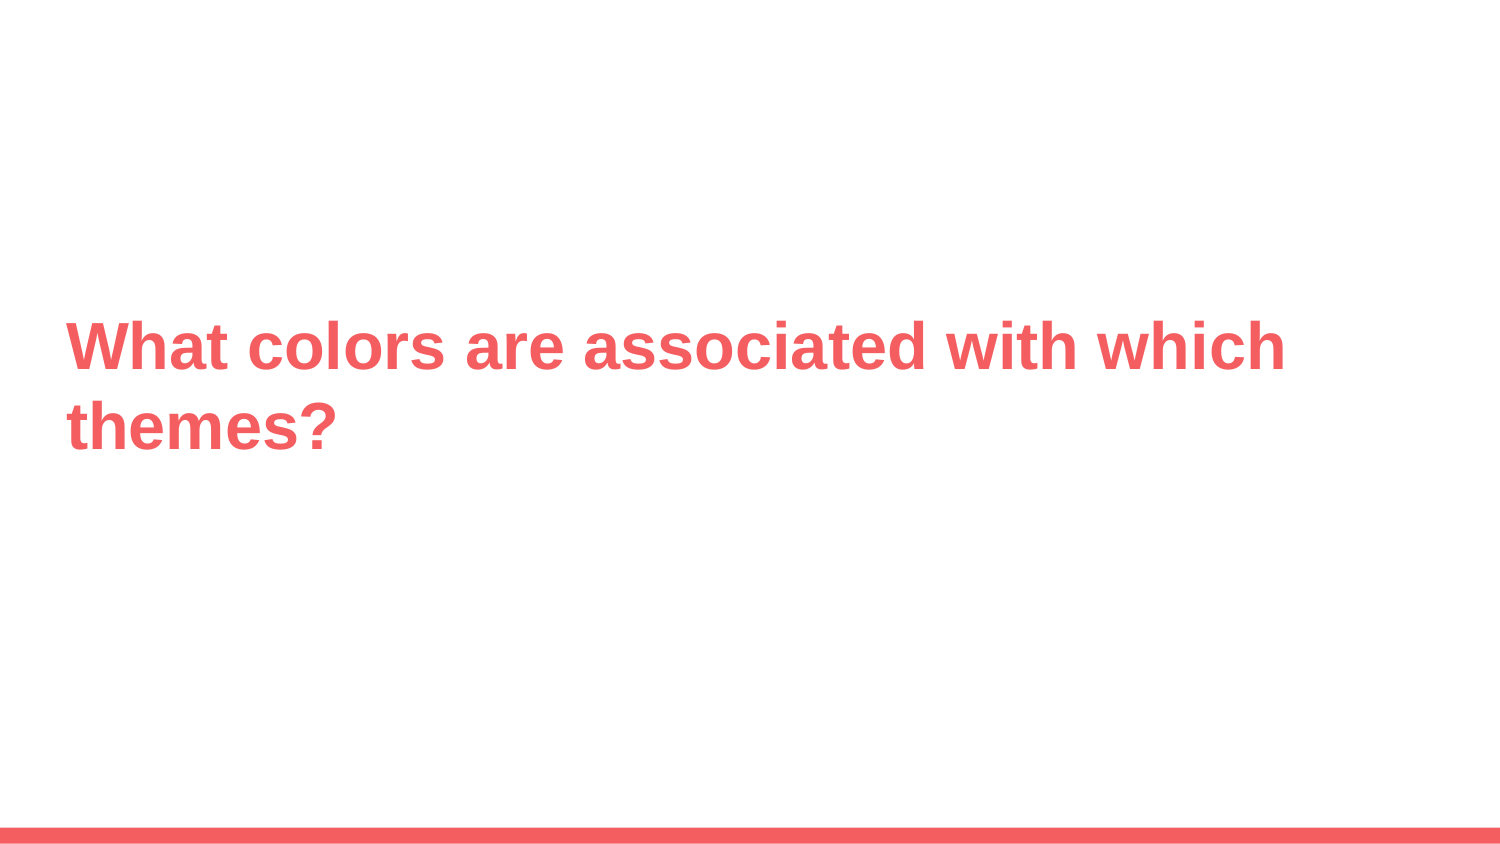

# What colors are associated with which themes?